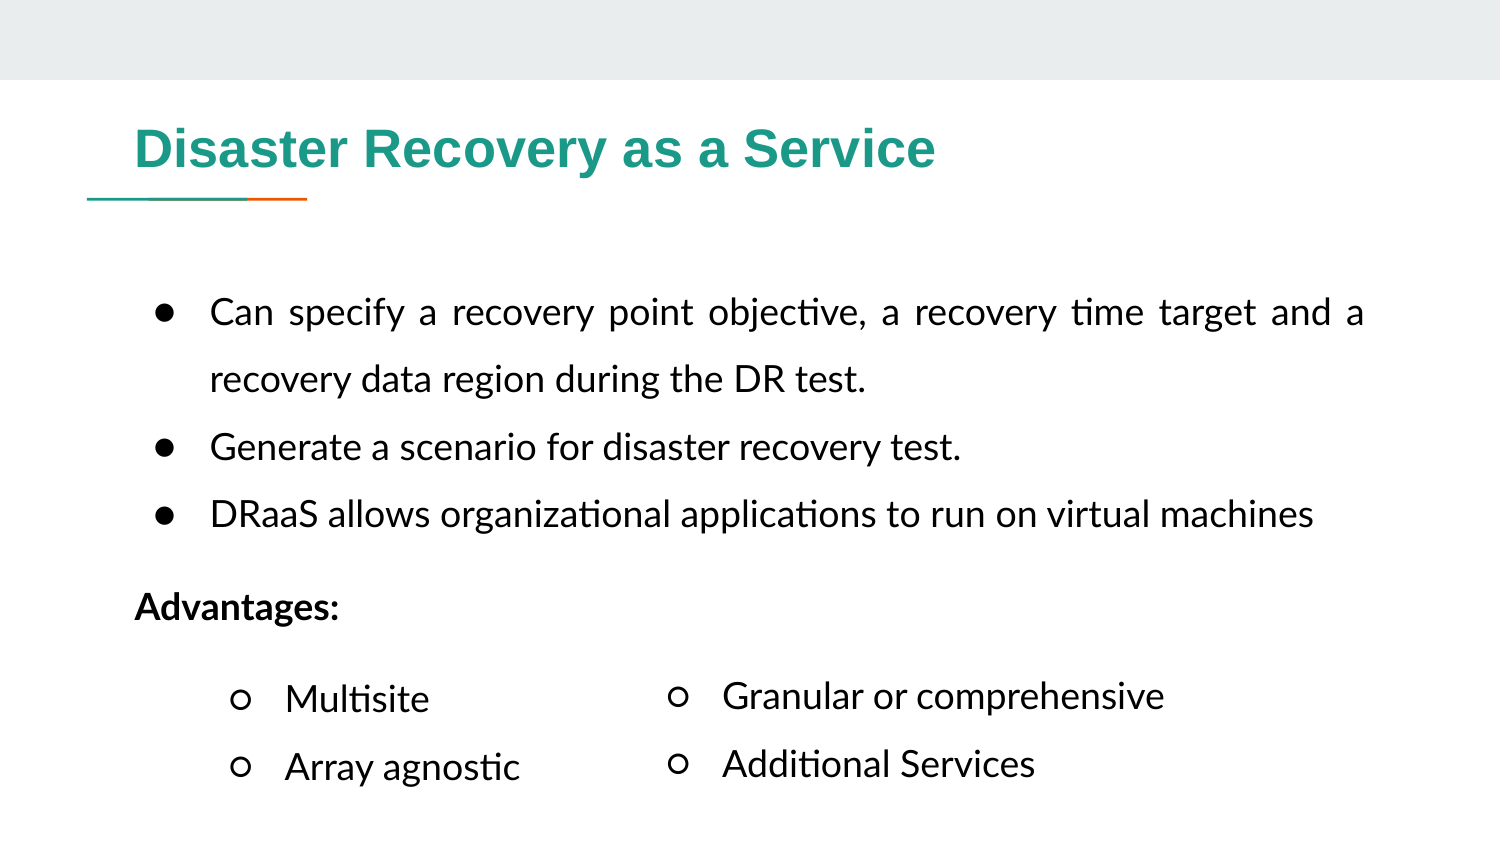

# Disaster Recovery as a Service
Can specify a recovery point objective, a recovery time target and a recovery data region during the DR test.
Generate a scenario for disaster recovery test.
DRaaS allows organizational applications to run on virtual machines
Advantages:
Multisite
Array agnostic
Granular or comprehensive
Additional Services